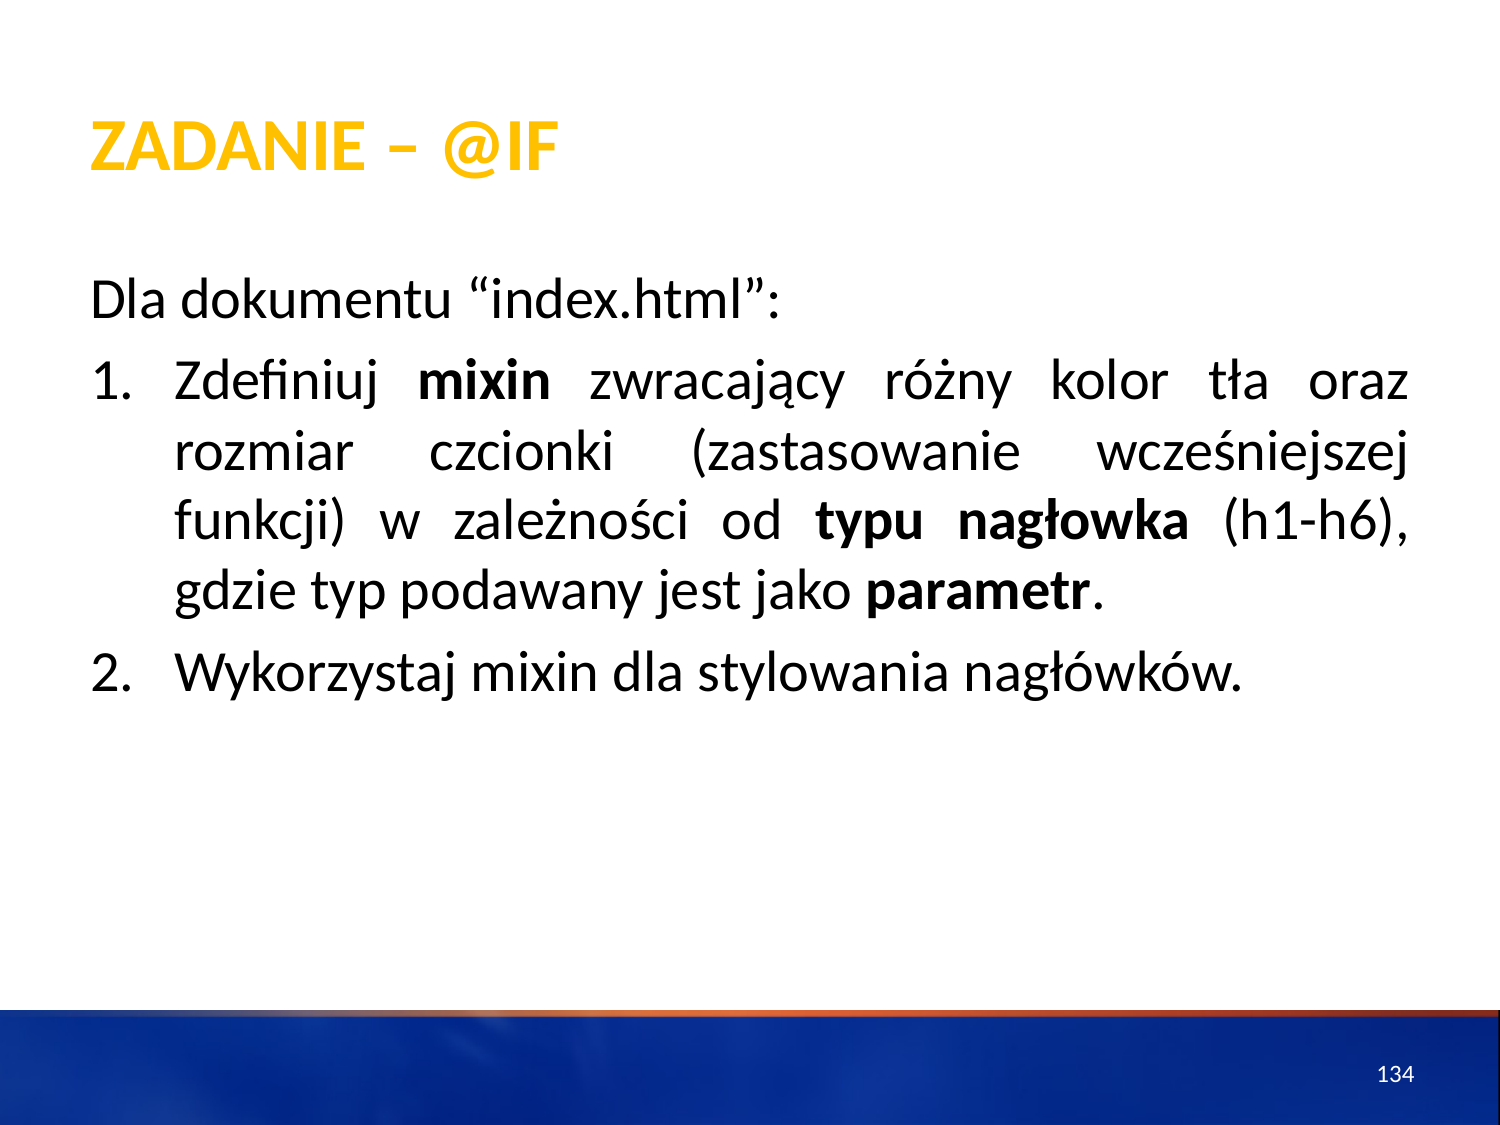

# ZADANIE – @if
Dla dokumentu “index.html”:
Zdefiniuj mixin zwracający różny kolor tła oraz rozmiar czcionki (zastasowanie wcześniejszej funkcji) w zależności od typu nagłowka (h1-h6), gdzie typ podawany jest jako parametr.
Wykorzystaj mixin dla stylowania nagłówków.

134